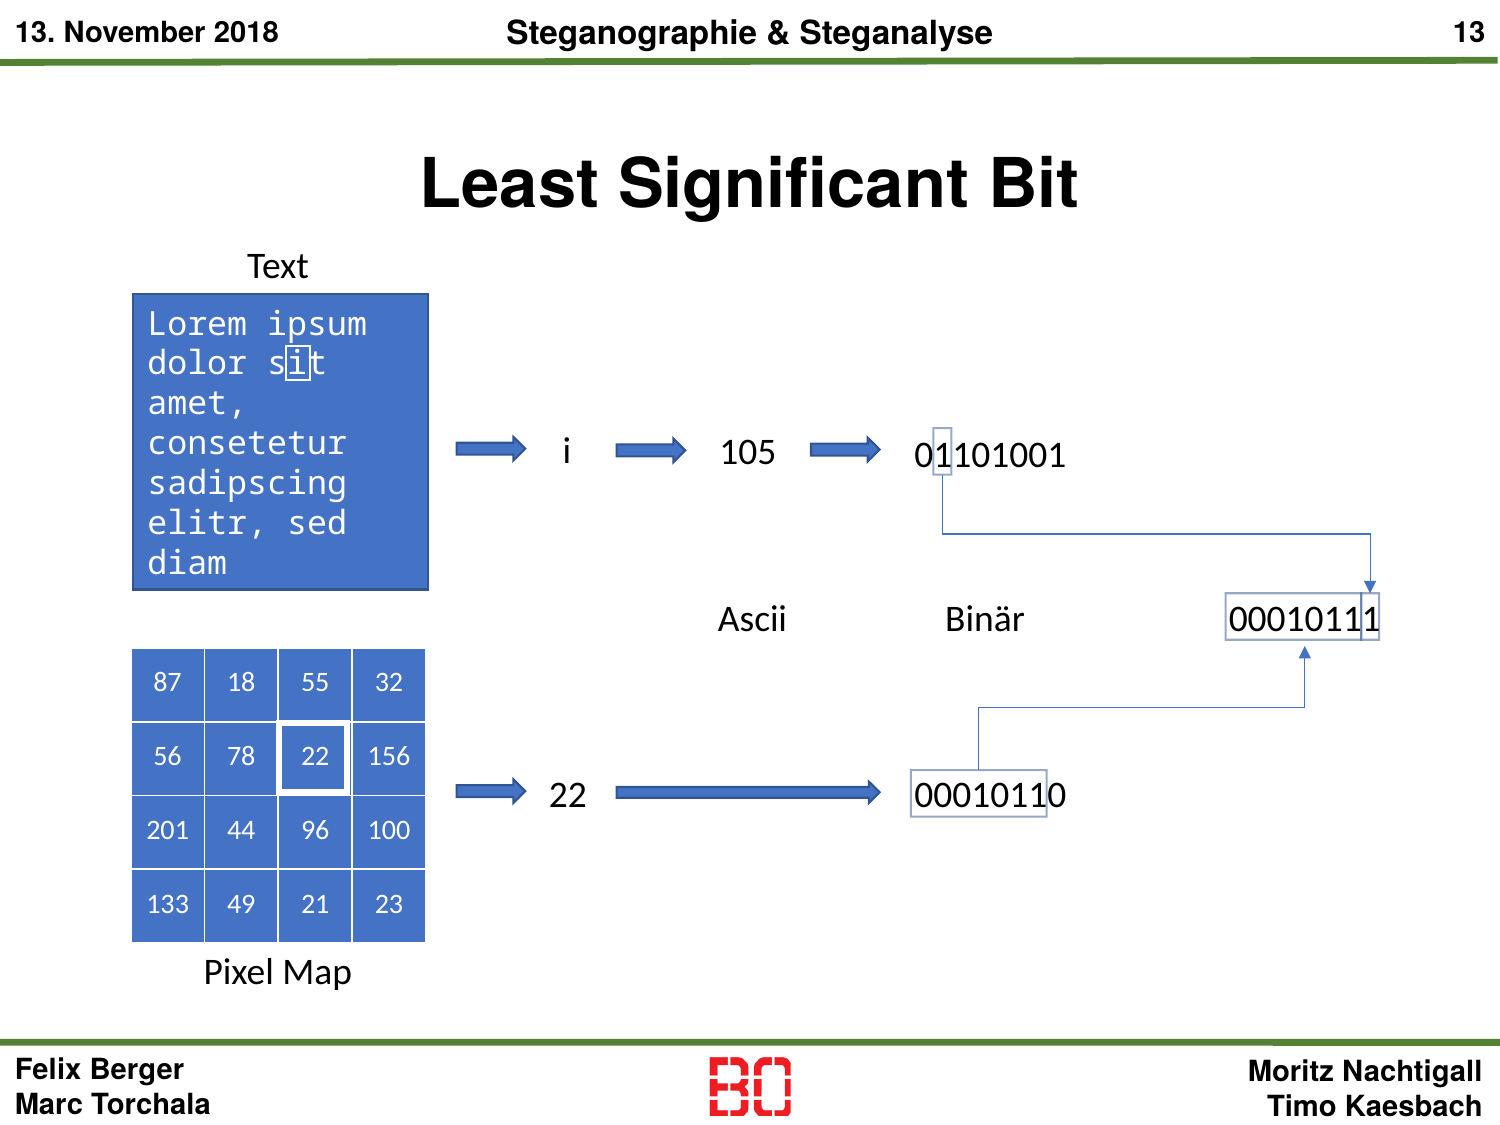

# Least Significant Bit
Text
Lorem ipsum dolor sit amet, consetetur sadipscing elitr, sed diam

i
105
01101001

Binär
00010111
Ascii

| 87 | 18 | 55 | 32 |
| --- | --- | --- | --- |
| 56 | 78 | 22 | 156 |
| 201 | 44 | 96 | 100 |
| 133 | 49 | 21 | 23 |

22
00010110

Pixel Map